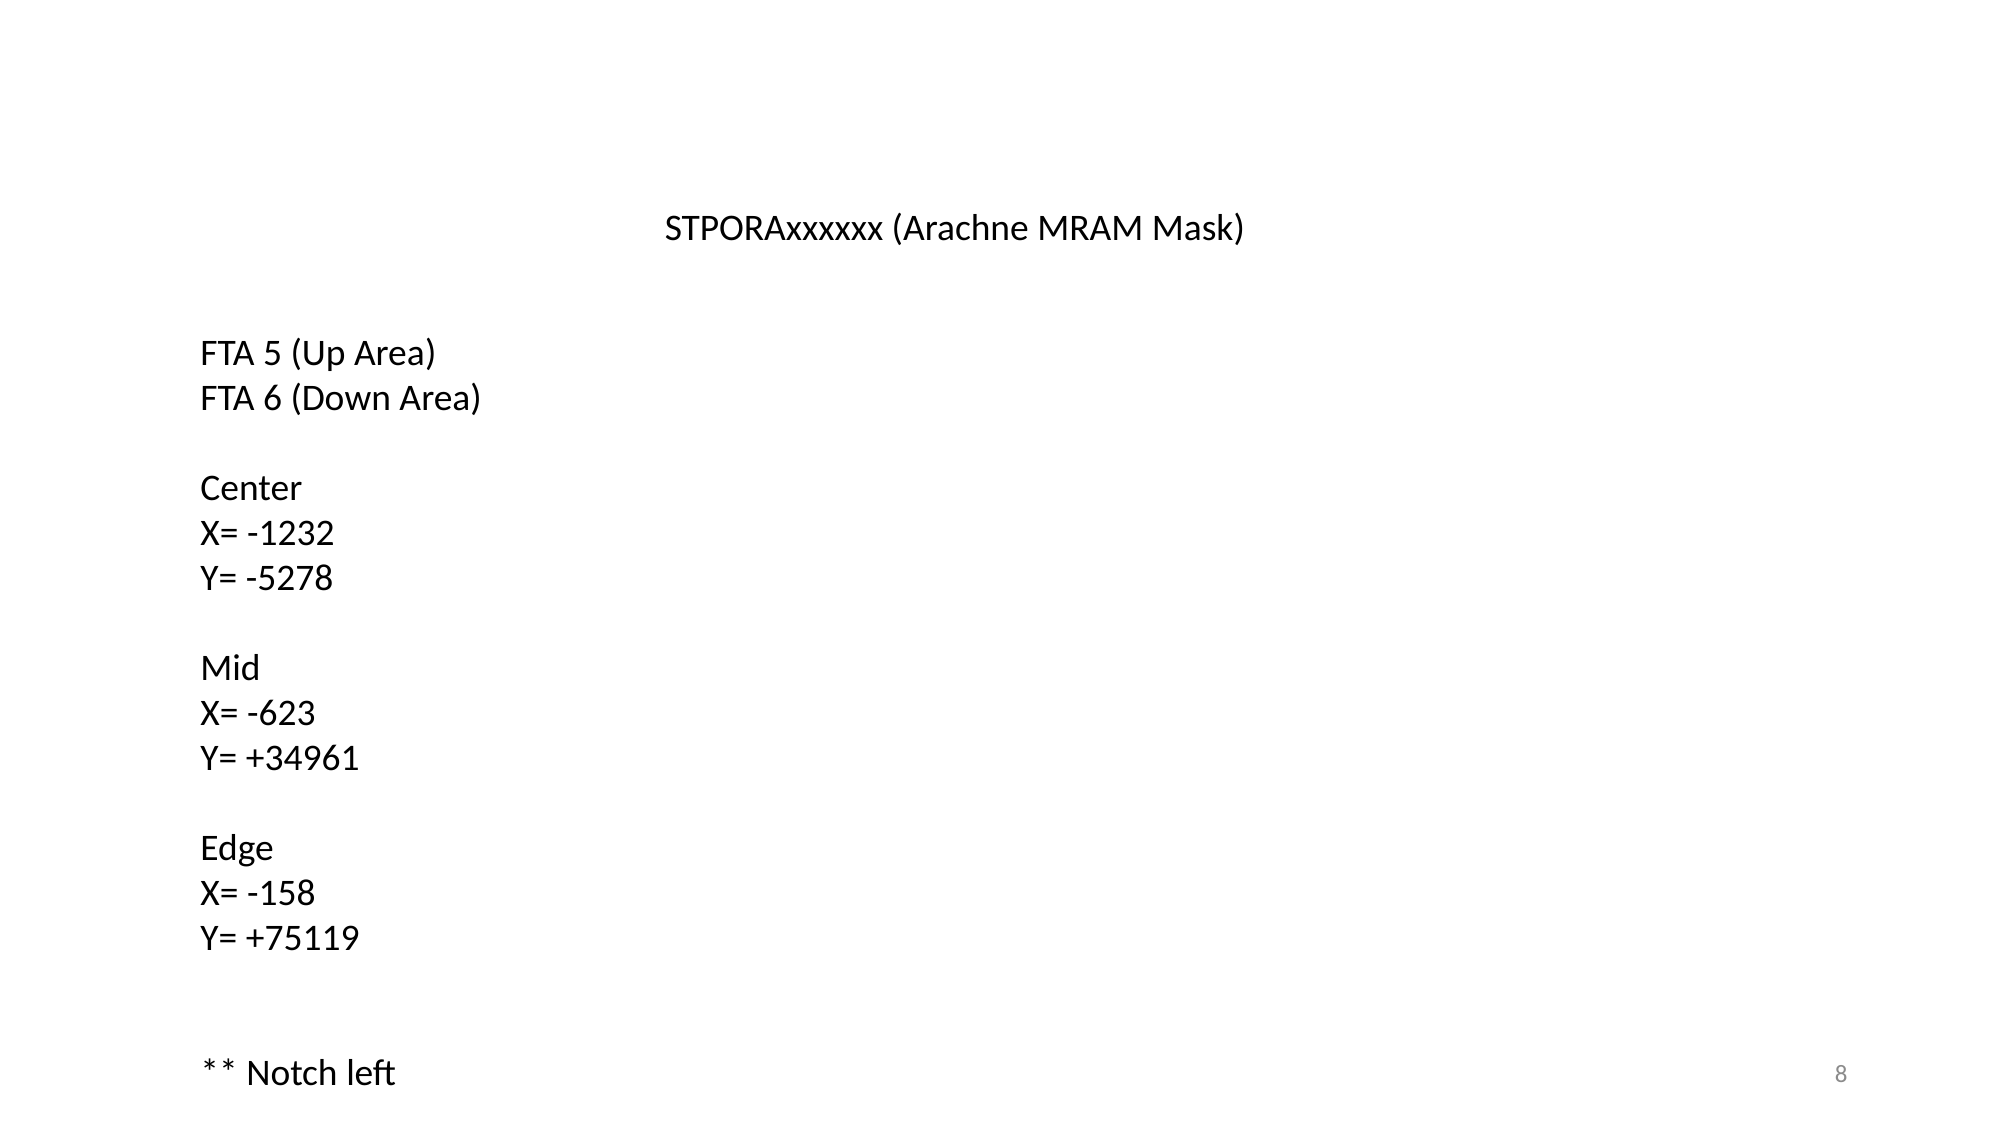

STPORAxxxxxx (Arachne MRAM Mask)
FTA 5 (Up Area)
FTA 6 (Down Area)

Center
X= -1232
Y= -5278

Mid
X= -623
Y= +34961

Edge
X= -158
Y= +75119

** Notch left

8